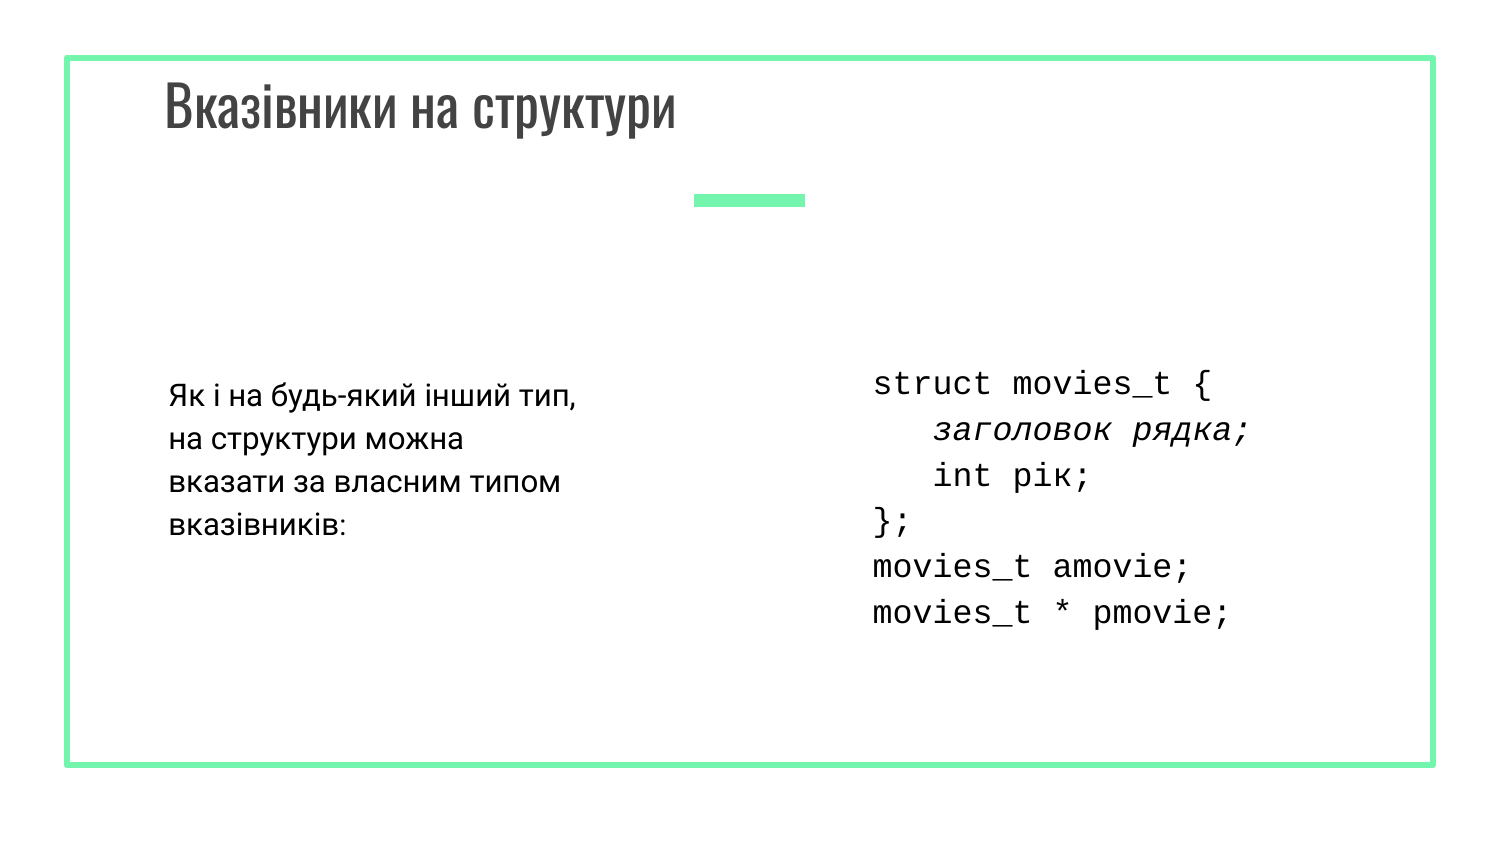

# Вказівники на структури
struct movies_t {
   заголовок рядка;
   int рік;
};
movies_t amovie;
movies_t * pmovie;

Як і на будь-який інший тип, на структури можна вказати за власним типом вказівників: